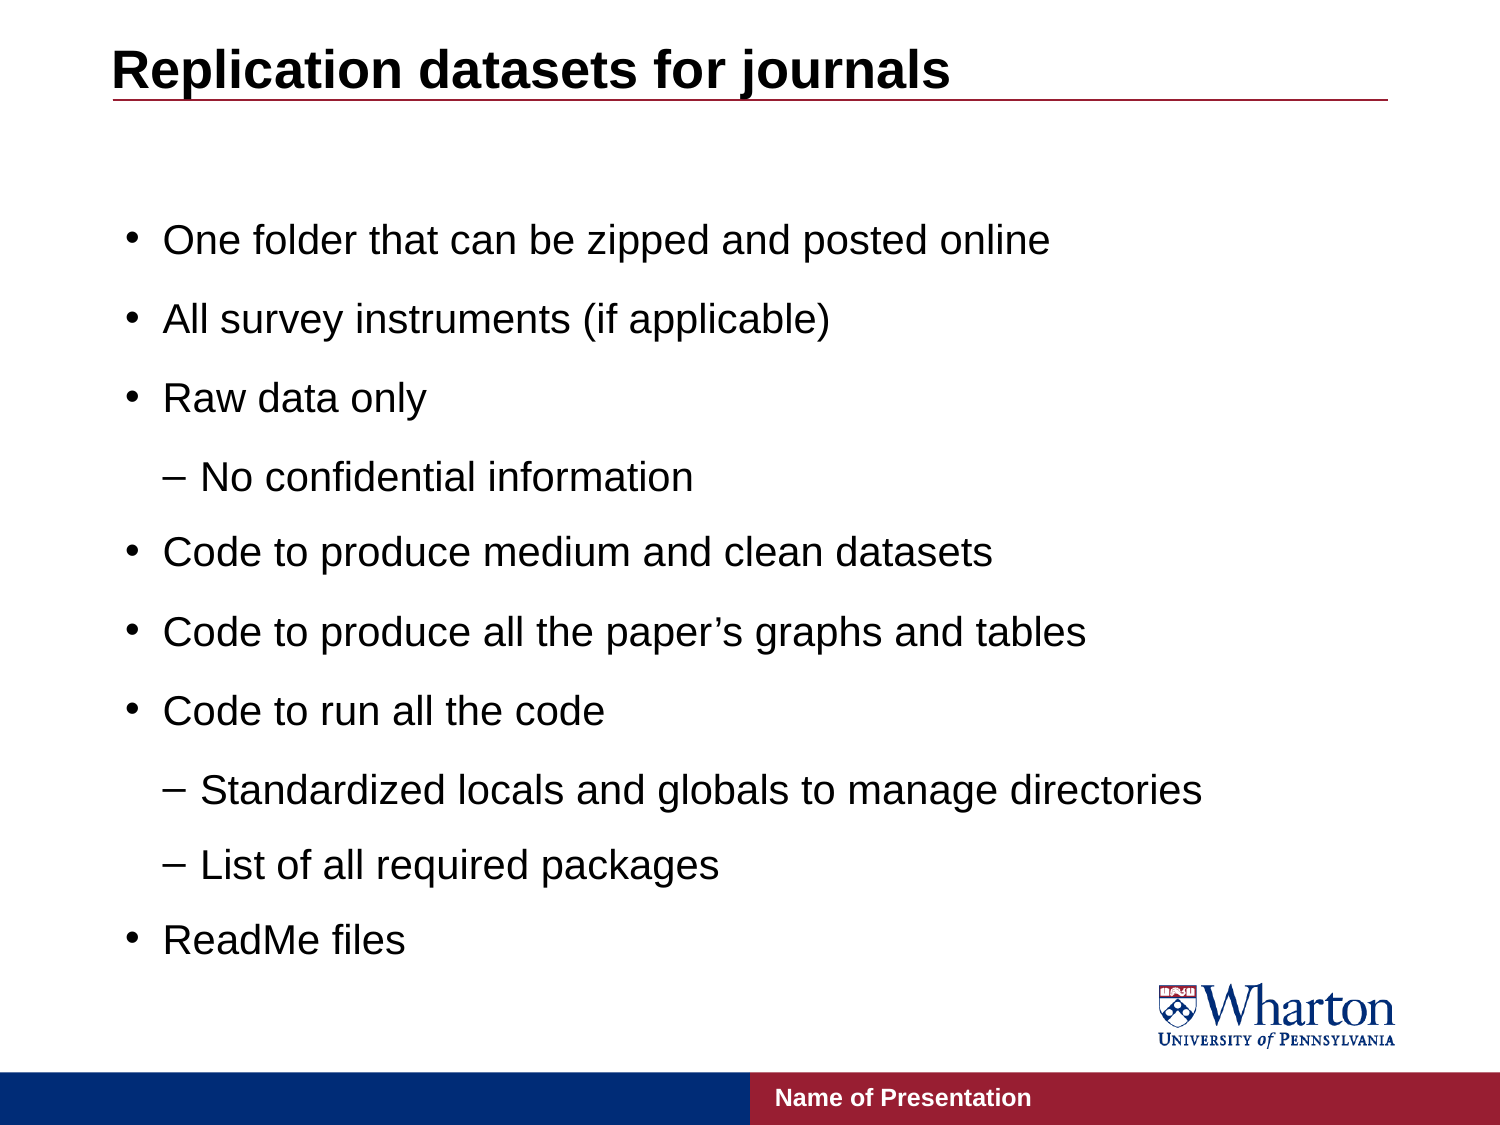

# Replication datasets for journals
One folder that can be zipped and posted online
All survey instruments (if applicable)
Raw data only
No confidential information
Code to produce medium and clean datasets
Code to produce all the paper’s graphs and tables
Code to run all the code
Standardized locals and globals to manage directories
List of all required packages
ReadMe files
Name of Presentation